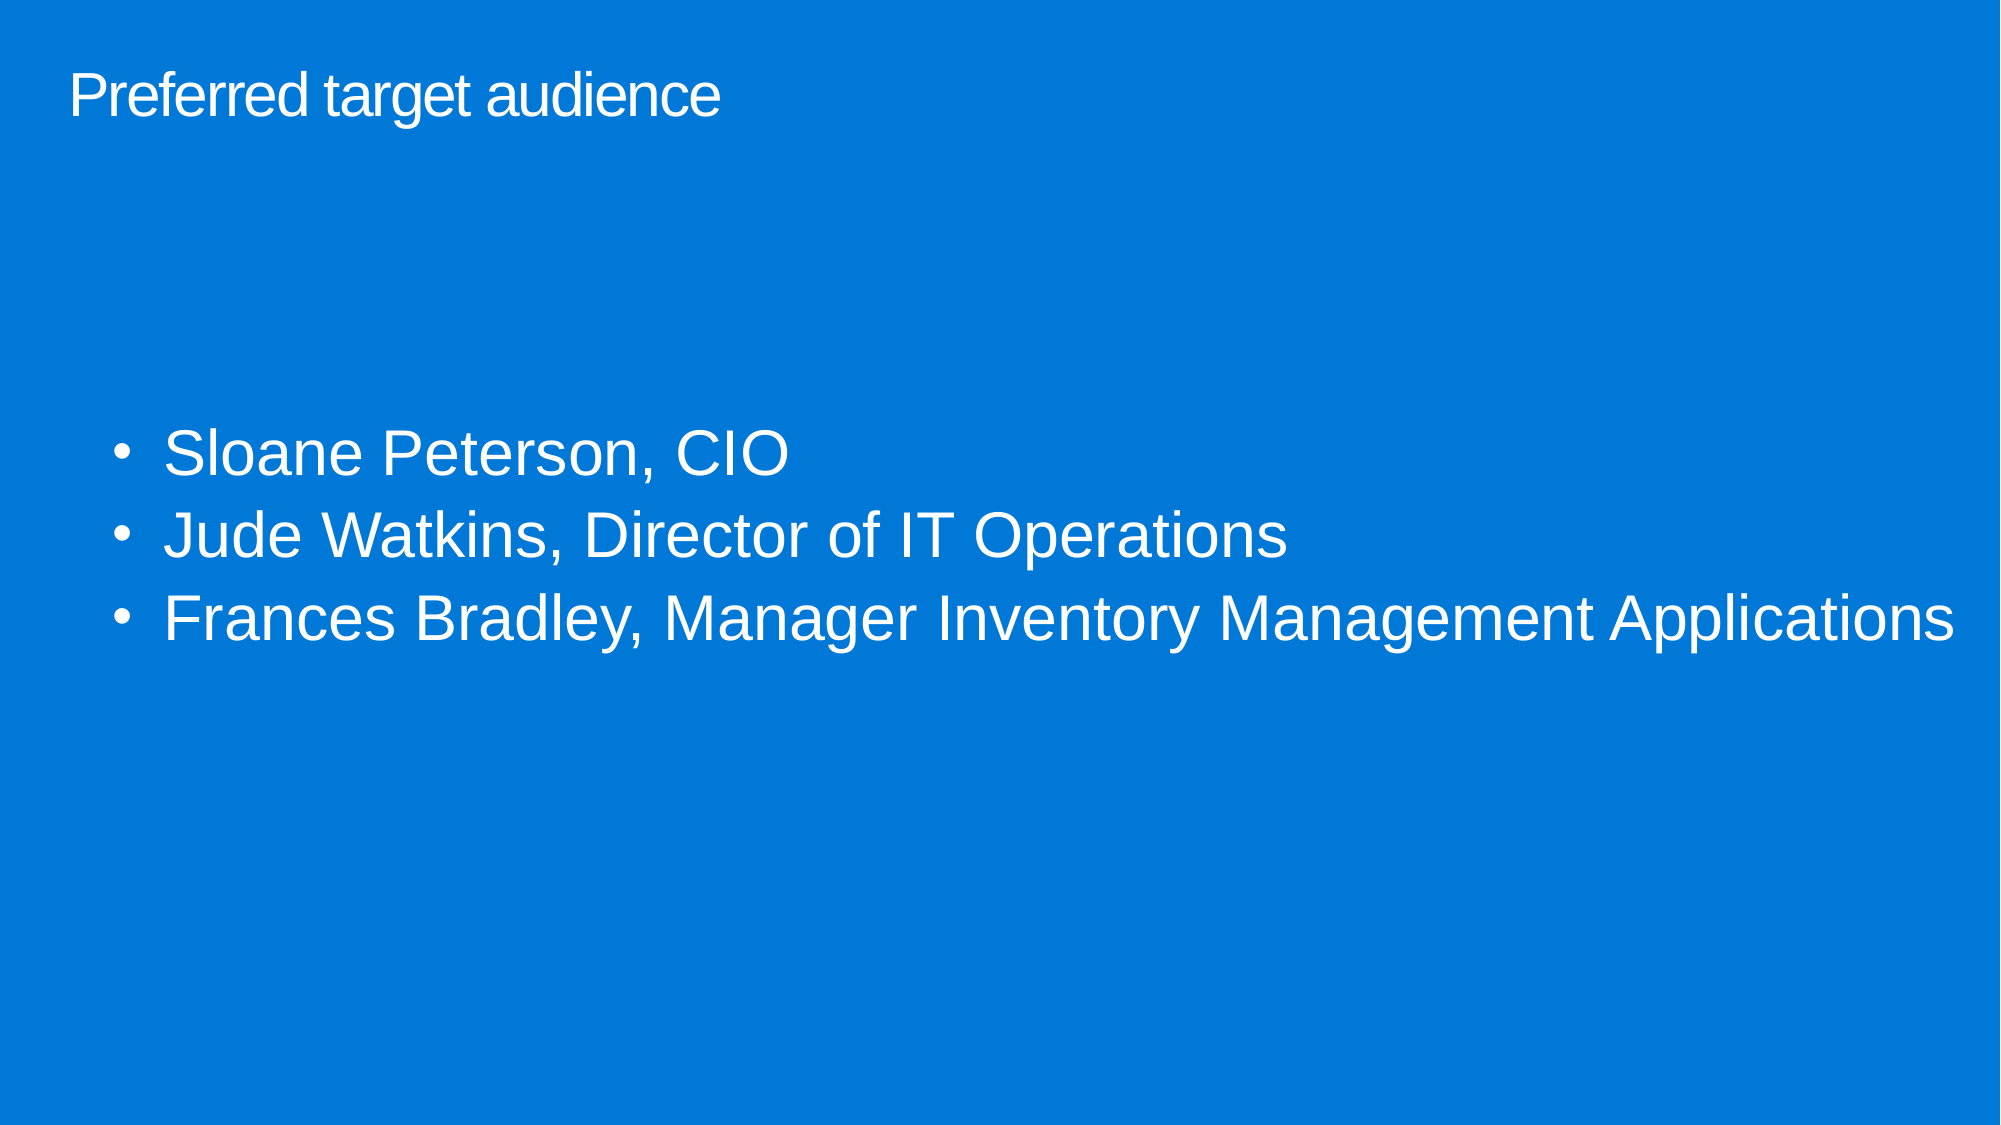

# Preferred target audience
Sloane Peterson, CIO
Jude Watkins, Director of IT Operations
Frances Bradley, Manager Inventory Management Applications